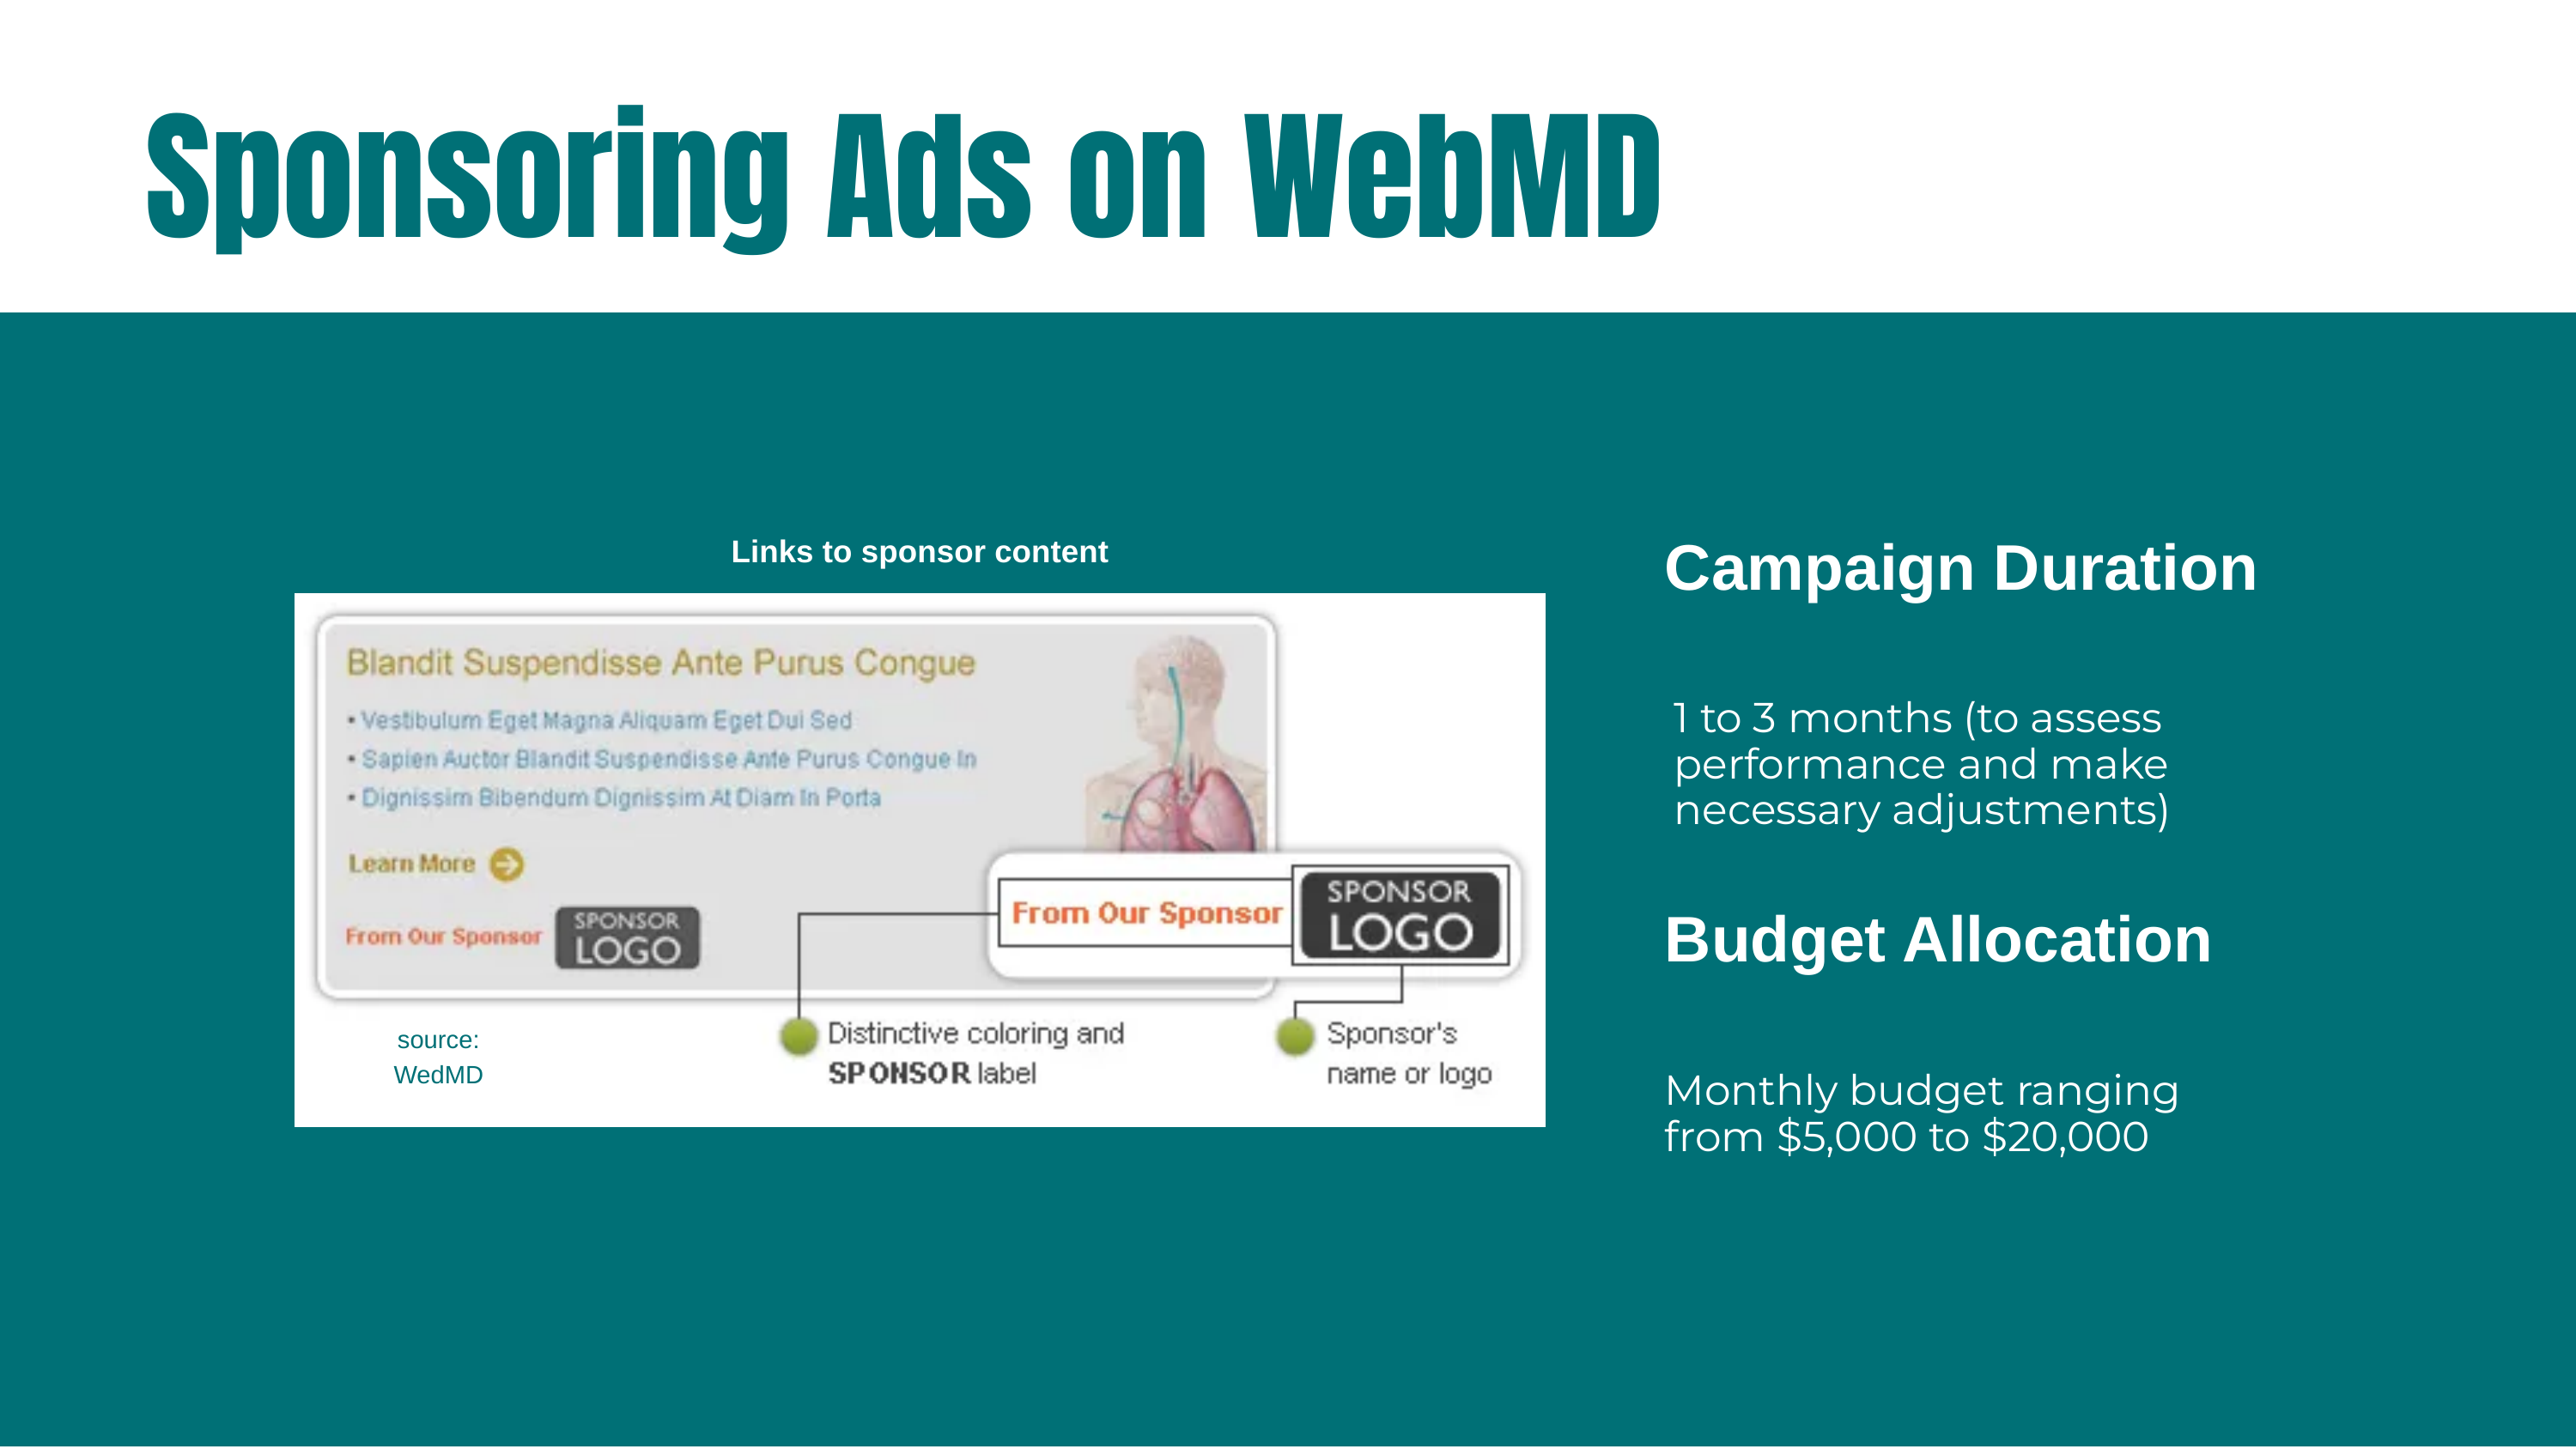

Sponsoring Ads on WebMD

Links to sponsor content
Campaign Duration

1 to 3 months (to assess performance and make necessary adjustments)
Budget Allocation
source: WedMD
Monthly budget ranging from $5,000 to $20,000